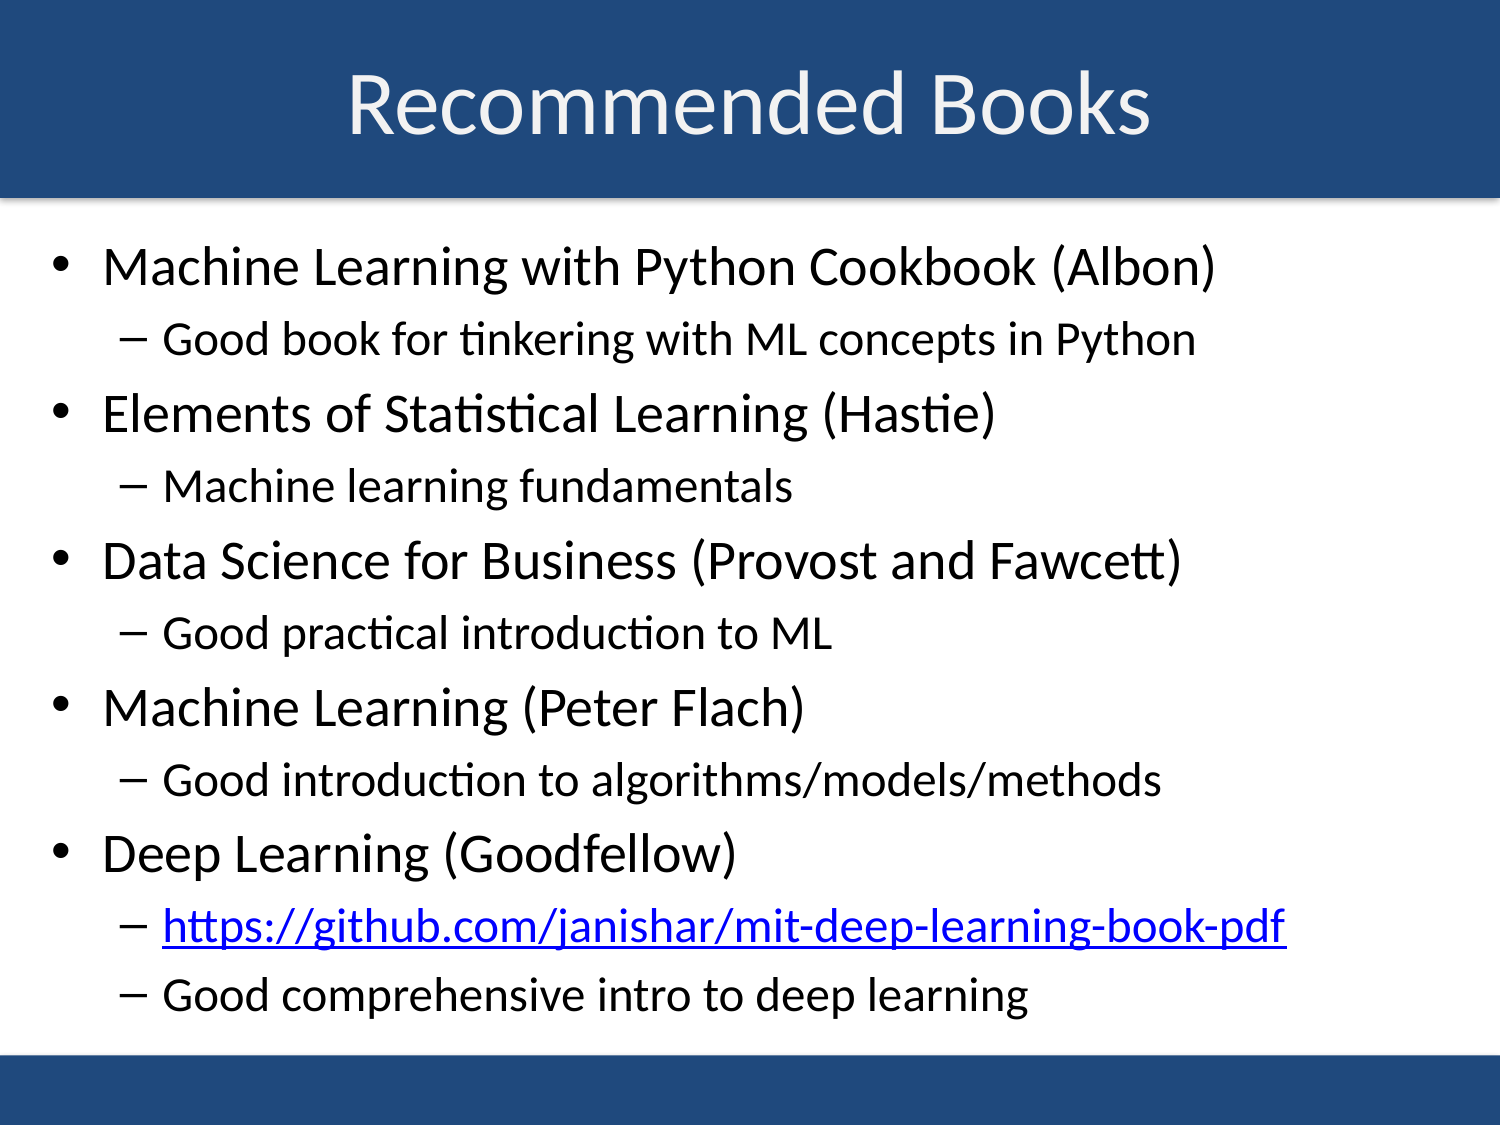

# Recommended Books
Machine Learning with Python Cookbook (Albon)
Good book for tinkering with ML concepts in Python
Elements of Statistical Learning (Hastie)
Machine learning fundamentals
Data Science for Business (Provost and Fawcett)
Good practical introduction to ML
Machine Learning (Peter Flach)
Good introduction to algorithms/models/methods
Deep Learning (Goodfellow)
https://github.com/janishar/mit-deep-learning-book-pdf
Good comprehensive intro to deep learning